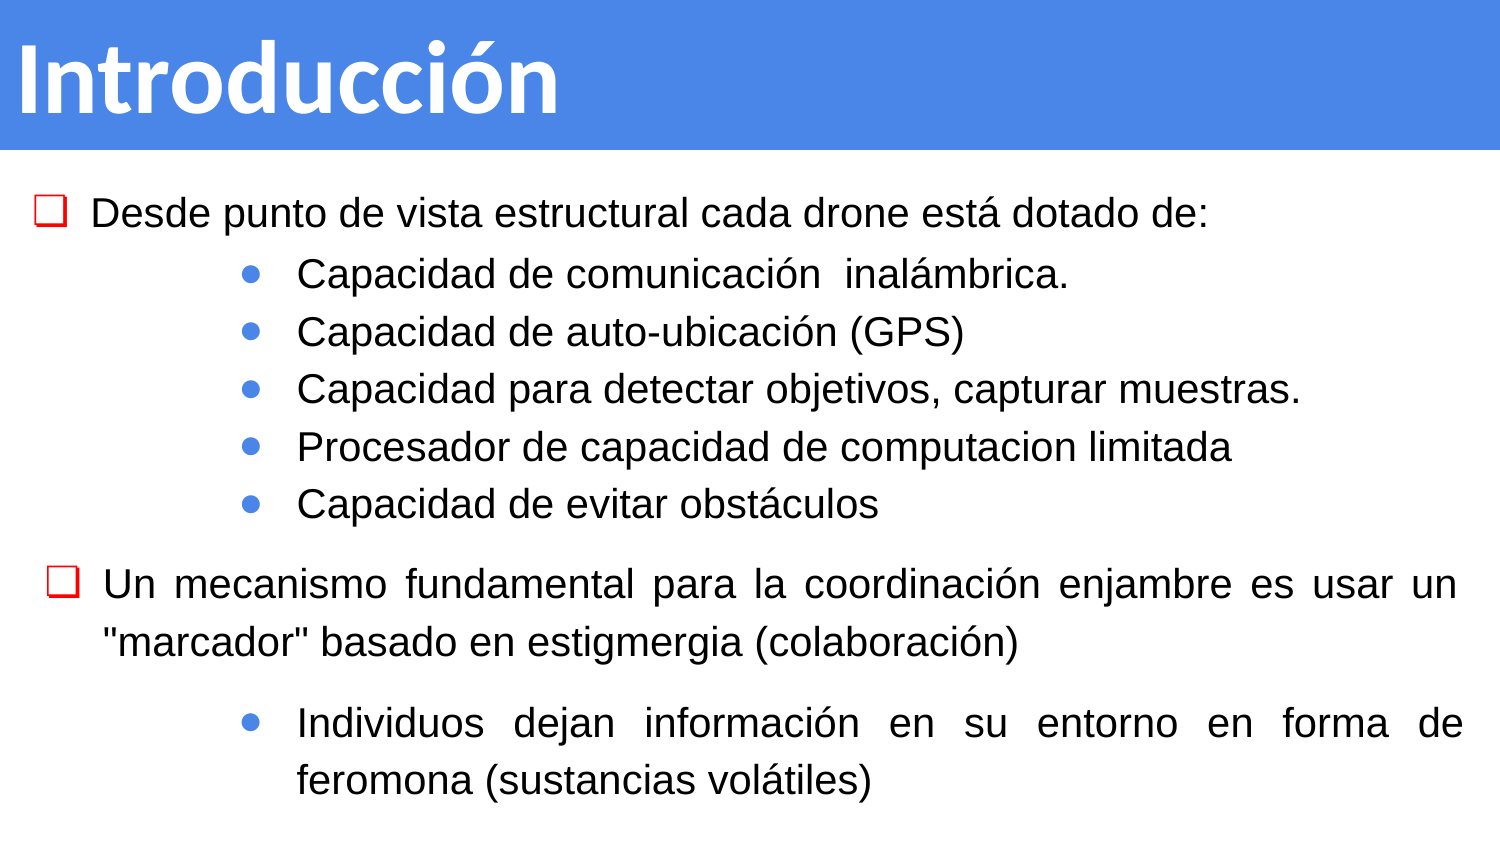

# Introducción
Desde punto de vista estructural cada drone está dotado de:
Capacidad de comunicación  inalámbrica.
Capacidad de auto-ubicación (GPS)
Capacidad para detectar objetivos, capturar muestras.
Procesador de capacidad de computacion limitada
Capacidad de evitar obstáculos
Un mecanismo fundamental para la coordinación enjambre es usar un "marcador" basado en estigmergia (colaboración)
Individuos dejan información en su entorno en forma de feromona (sustancias volátiles)